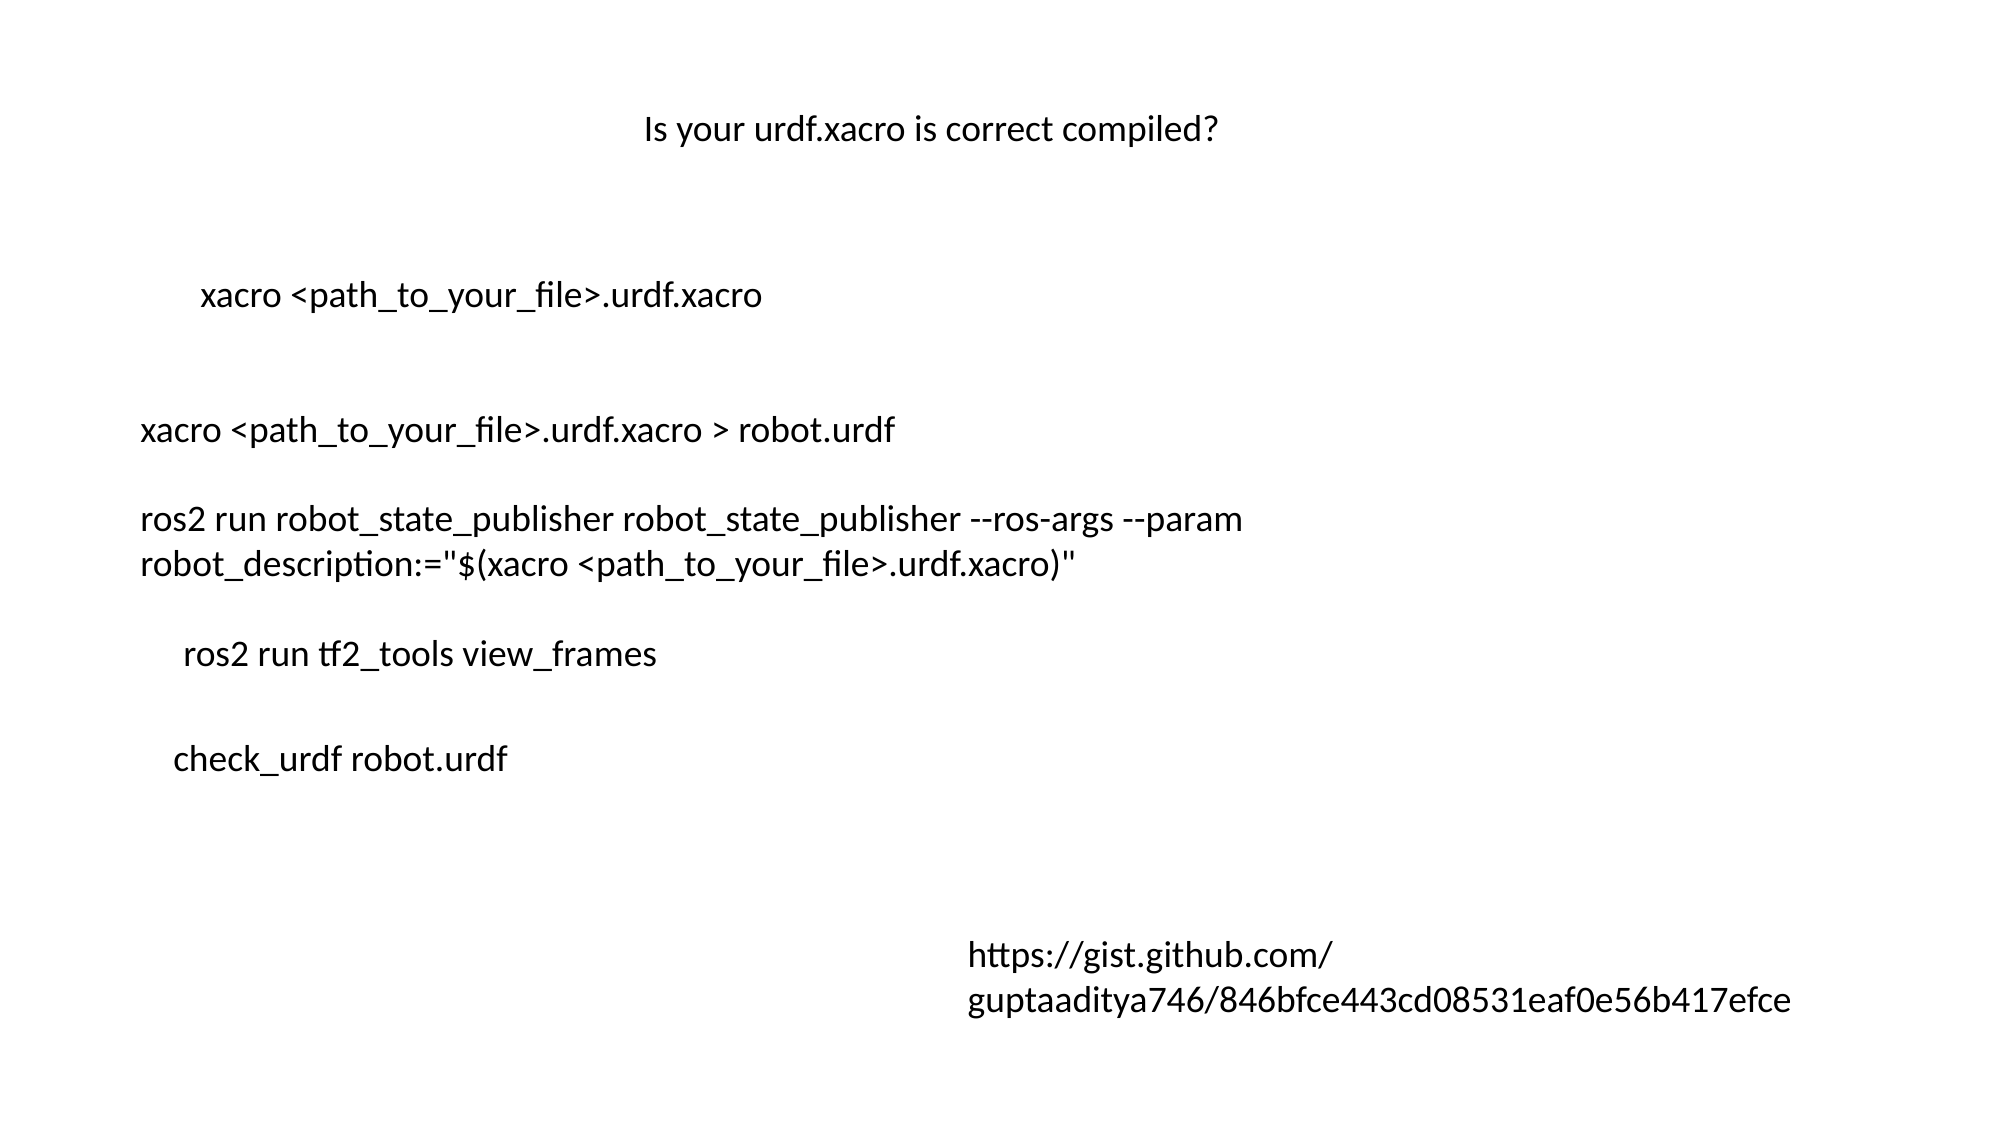

Is your urdf.xacro is correct compiled?
xacro <path_to_your_file>.urdf.xacro
xacro <path_to_your_file>.urdf.xacro > robot.urdf
ros2 run robot_state_publisher robot_state_publisher --ros-args --param robot_description:="$(xacro <path_to_your_file>.urdf.xacro)"
ros2 run tf2_tools view_frames
check_urdf robot.urdf
https://gist.github.com/guptaaditya746/846bfce443cd08531eaf0e56b417efce